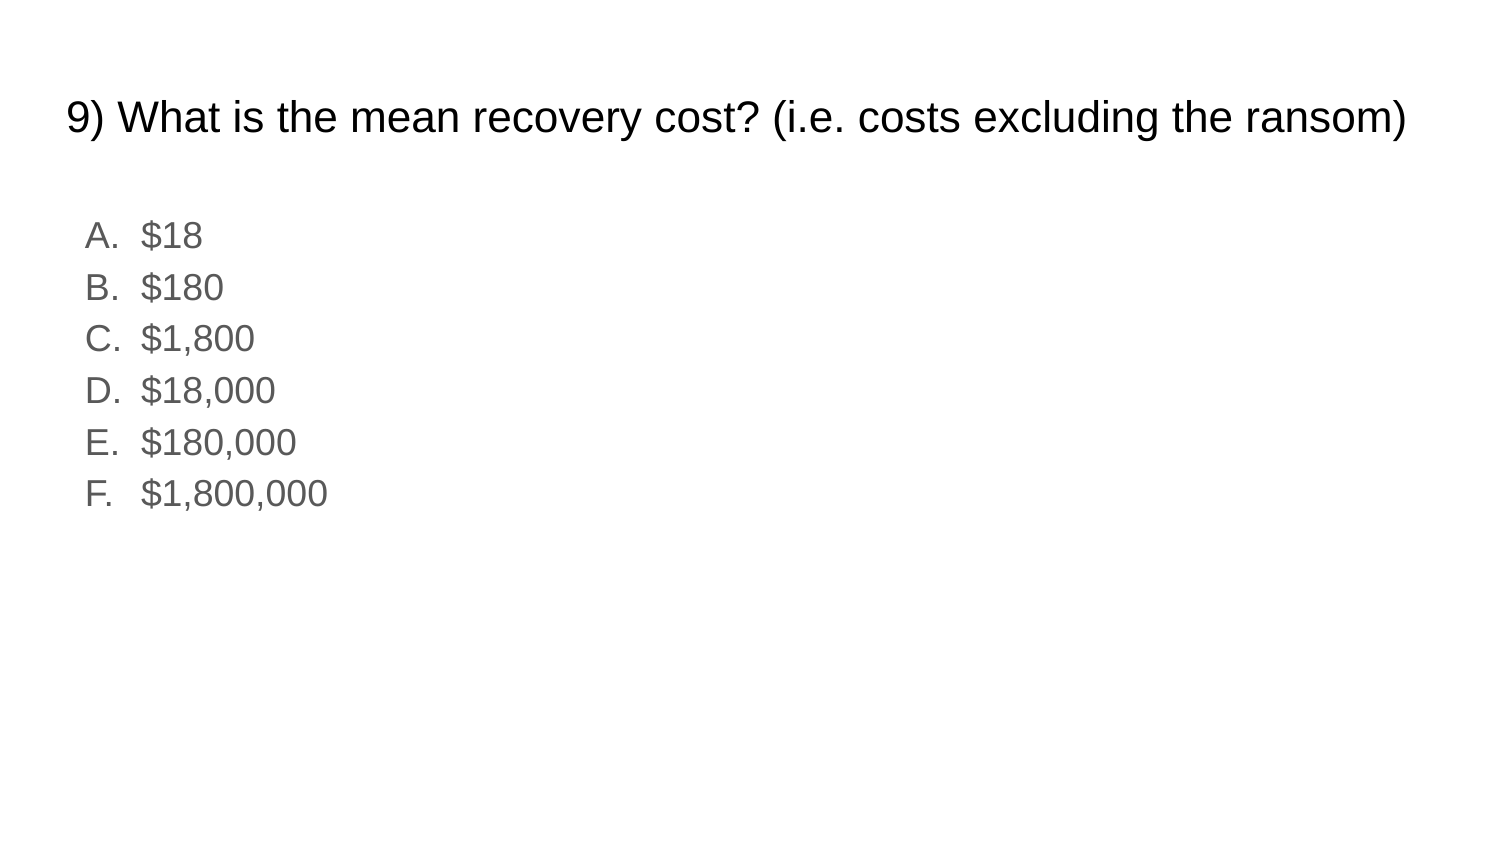

# 9) What is the mean recovery cost? (i.e. costs excluding the ransom)
$18
$180
$1,800
$18,000
$180,000
$1,800,000